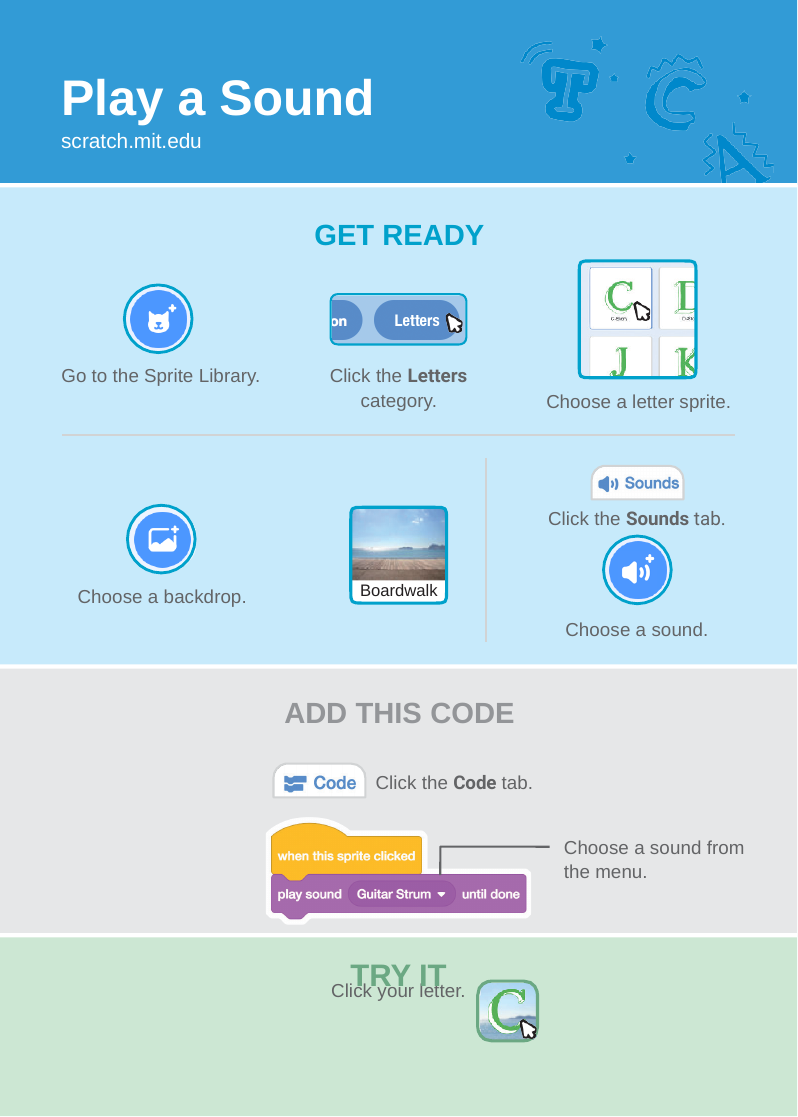

# Play a Sound
scratch.mit.edu

GET READY

Go to the Sprite Library.
Click the Letters
category.
Choose a letter sprite.

Click the Sounds tab.

Boardwalk
Choose a backdrop.
Choose a sound.

ADD THIS CODE

Click the Code tab.

Choose a sound from the menu.

TRY IT
Click your letter.